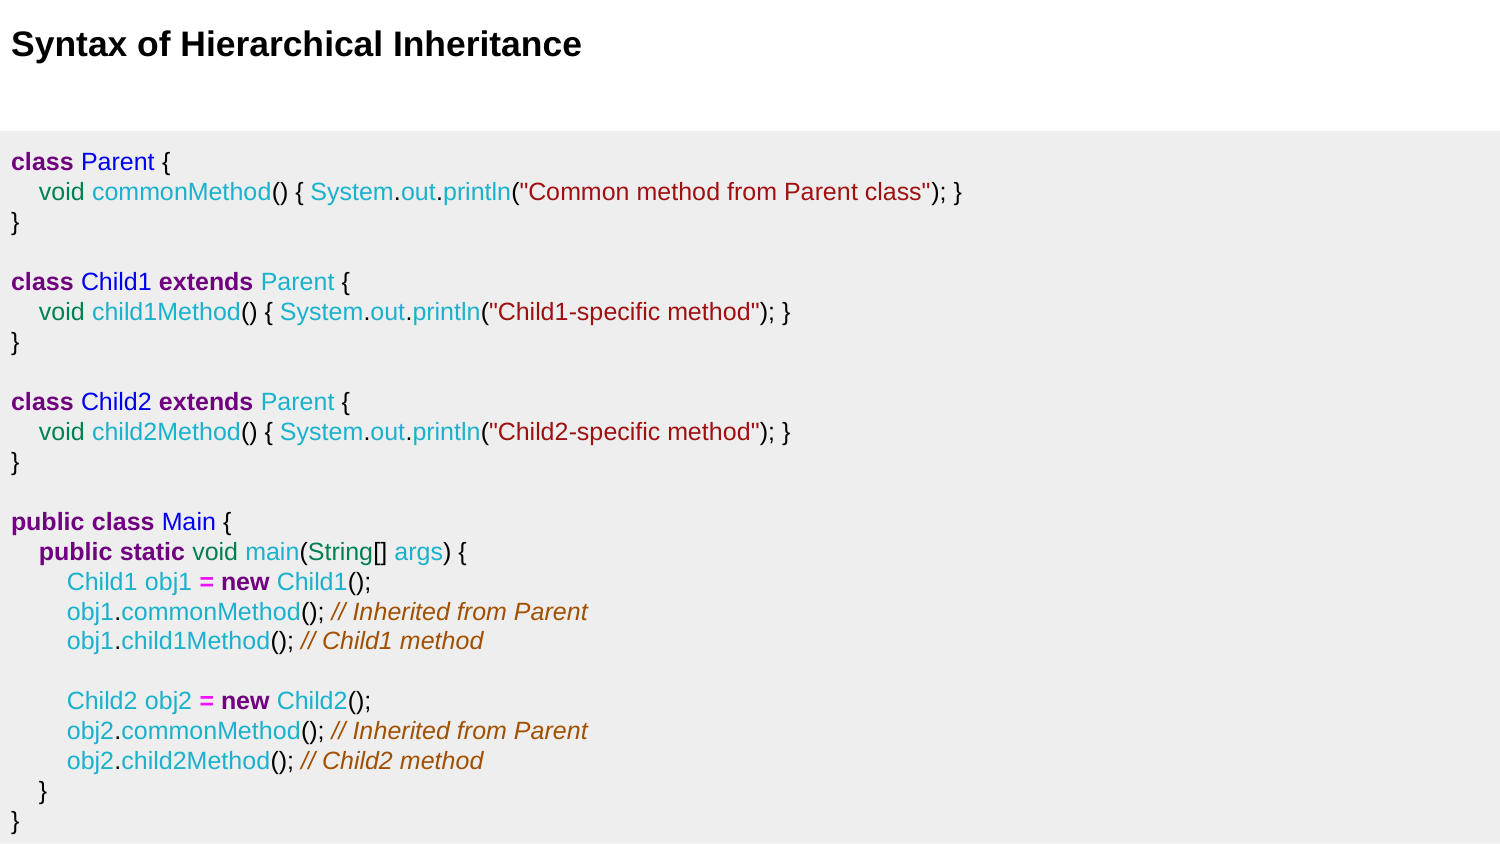

# Syntax of Hierarchical Inheritance
class Parent {
    void commonMethod() { System.out.println("Common method from Parent class"); }
}

class Child1 extends Parent {
    void child1Method() { System.out.println("Child1-specific method"); }
}

class Child2 extends Parent {
    void child2Method() { System.out.println("Child2-specific method"); }
}

public class Main {
    public static void main(String[] args) {
        Child1 obj1 = new Child1();
        obj1.commonMethod(); // Inherited from Parent
        obj1.child1Method(); // Child1 method

        Child2 obj2 = new Child2();
        obj2.commonMethod(); // Inherited from Parent
        obj2.child2Method(); // Child2 method
    }
}